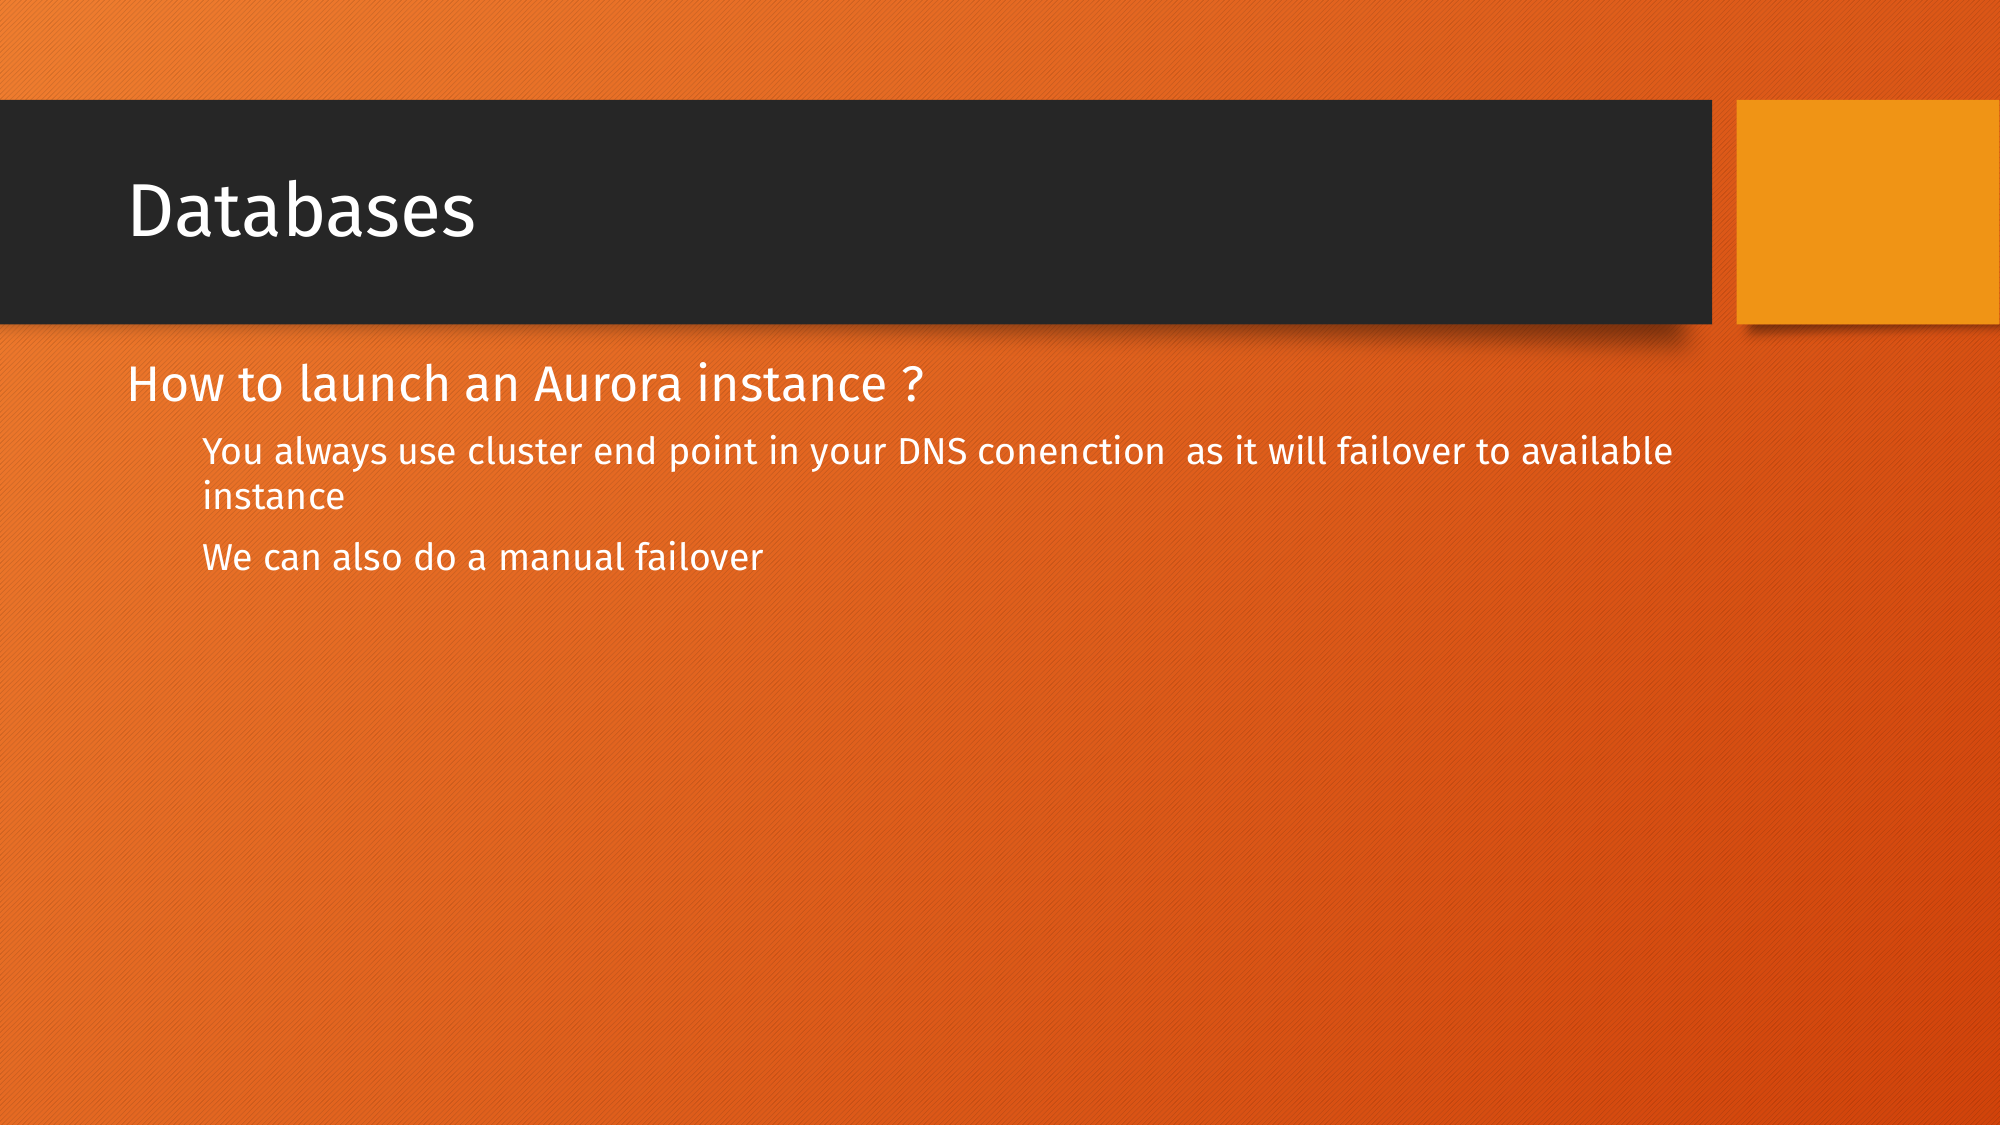

# Databases
How to launch an Aurora instance ?
You always use cluster end point in your DNS conenction  as it will failover to available instance
We can also do a manual failover